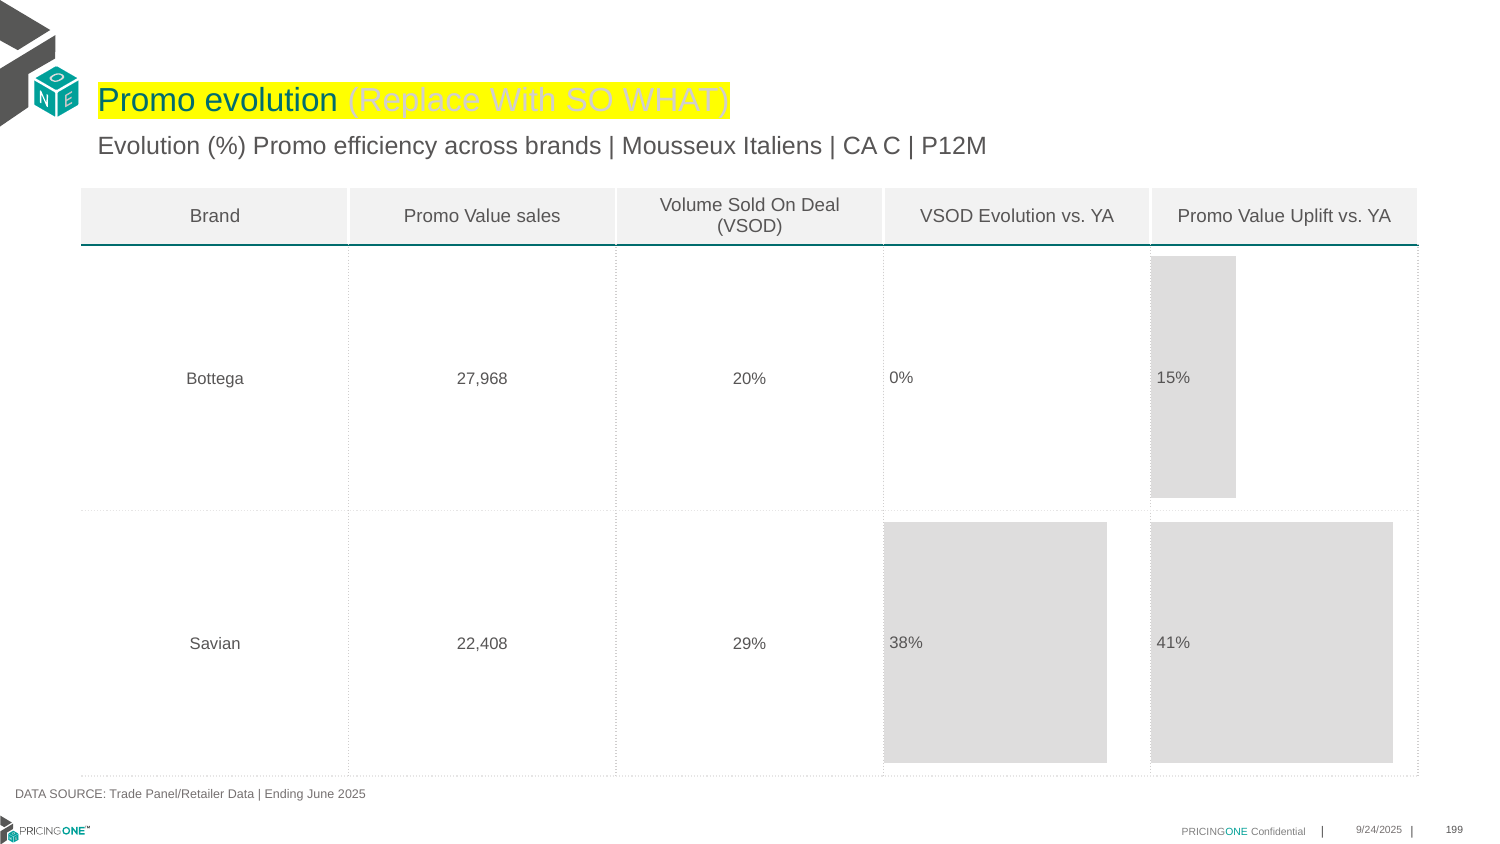

# Promo evolution (Replace With SO WHAT)
Evolution (%) Promo efficiency across brands | Mousseux Italiens | CA C | P12M
| Brand | Promo Value sales | Volume Sold On Deal (VSOD) | VSOD Evolution vs. YA | Promo Value Uplift vs. YA |
| --- | --- | --- | --- | --- |
| Bottega | 27,968 | 20% |  |  |
| Savian | 22,408 | 29% |  |  |

### Chart

| Category | VSOD Evaluation vs YA |
|---|---|
| Bottega | 0.0 |
| Savian | 0.381 |

### Chart

| Category | Promo Value Uplift vs YA |
|---|---|
| Bottega | 0.14545372366128495 |
| Savian | 0.4132606984109046 |
DATA SOURCE: Trade Panel/Retailer Data | Ending June 2025

9/24/2025
199